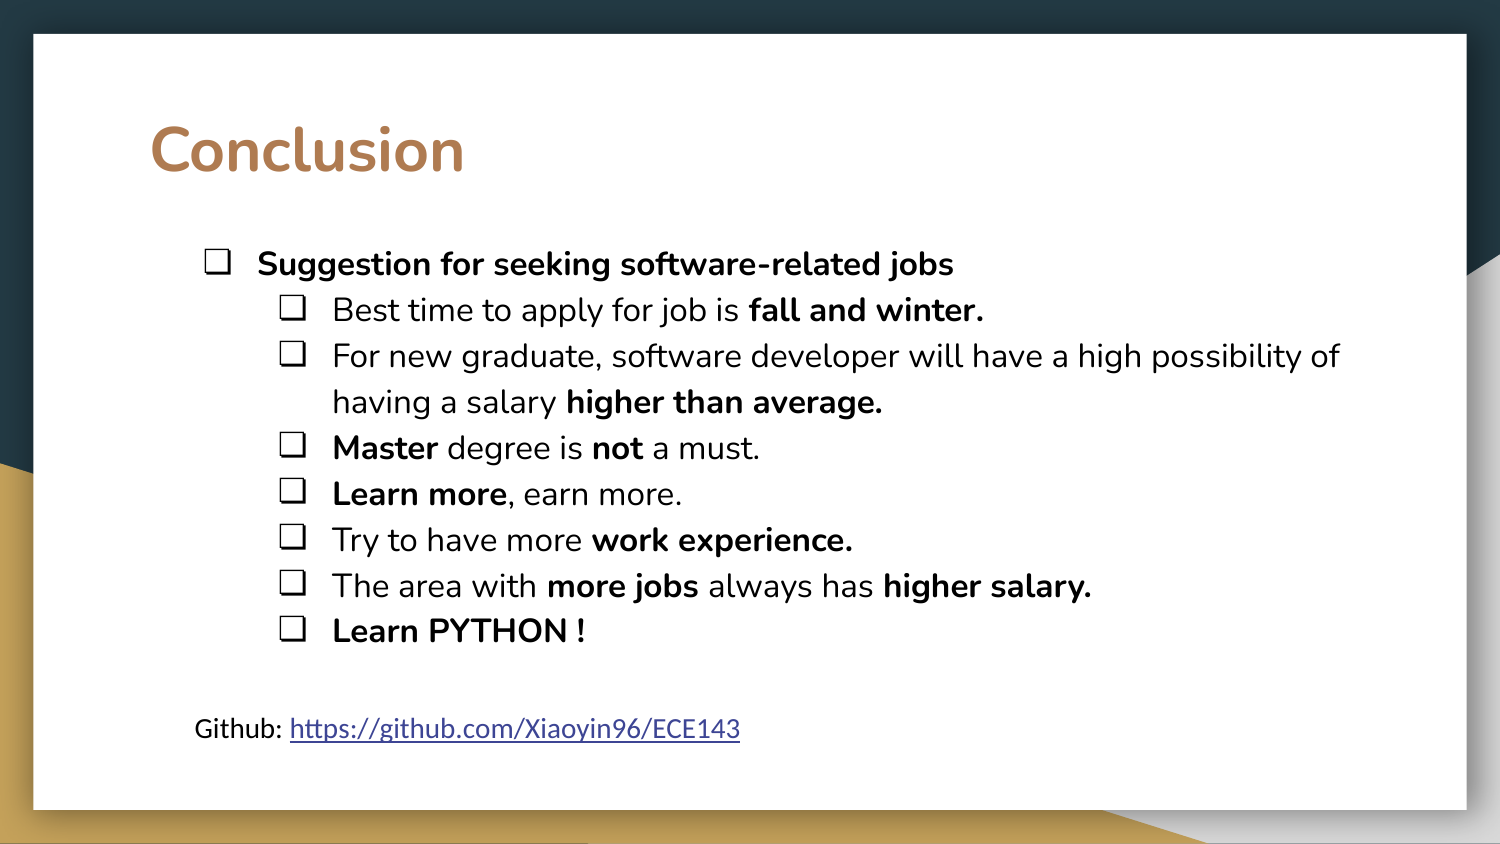

# Conclusion
Suggestion for seeking software-related jobs
Best time to apply for job is fall and winter.
For new graduate, software developer will have a high possibility of having a salary higher than average.
Master degree is not a must.
Learn more, earn more.
Try to have more work experience.
The area with more jobs always has higher salary.
Learn PYTHON !
Github: https://github.com/Xiaoyin96/ECE143